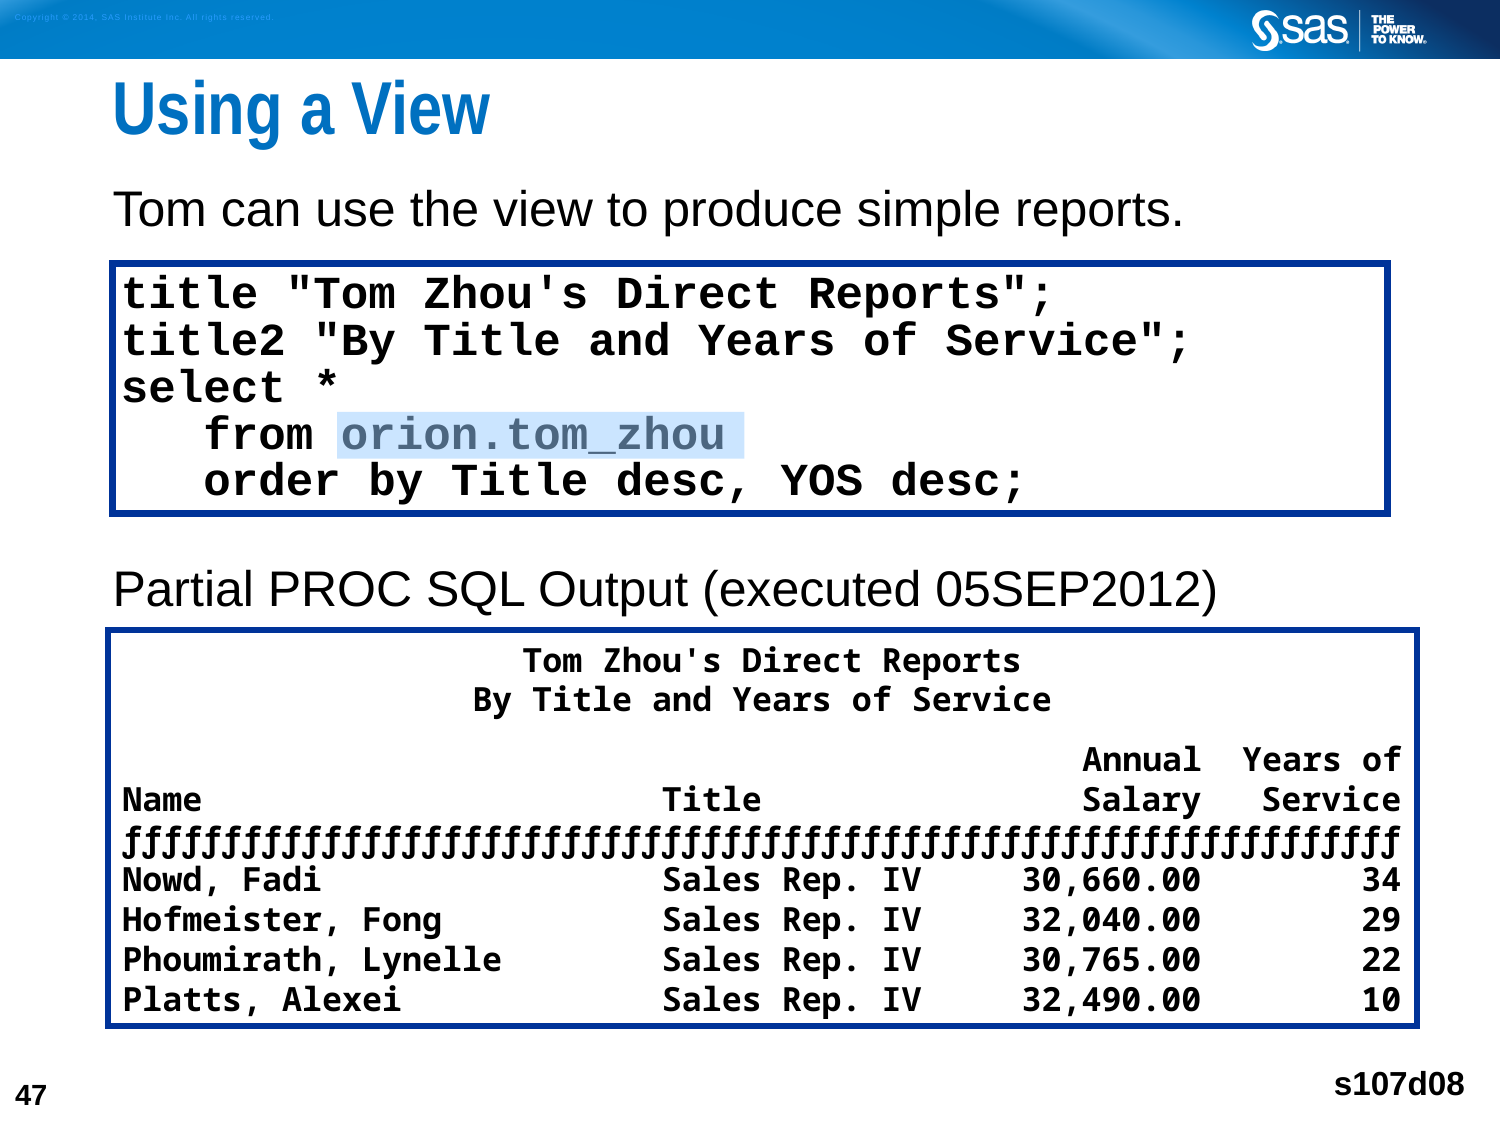

# Using a View
Tom can use the view to produce simple reports.

Partial PROC SQL Output (executed 05SEP2012)
title "Tom Zhou's Direct Reports";
title2 "By Title and Years of Service";
select *
   from orion.tom_zhou
   order by Title desc, YOS desc;

 Tom Zhou's Direct Reports
By Title and Years of Service

                                                Annual  Years of
Name                       Title                Salary   Service
ƒƒƒƒƒƒƒƒƒƒƒƒƒƒƒƒƒƒƒƒƒƒƒƒƒƒƒƒƒƒƒƒƒƒƒƒƒƒƒƒƒƒƒƒƒƒƒƒƒƒƒƒƒƒƒƒƒƒƒƒƒƒƒƒ
Nowd, Fadi                 Sales Rep. IV     30,660.00        34
Hofmeister, Fong           Sales Rep. IV     32,040.00        29
Phoumirath, Lynelle        Sales Rep. IV     30,765.00        22
Platts, Alexei             Sales Rep. IV     32,490.00        10
s107d08